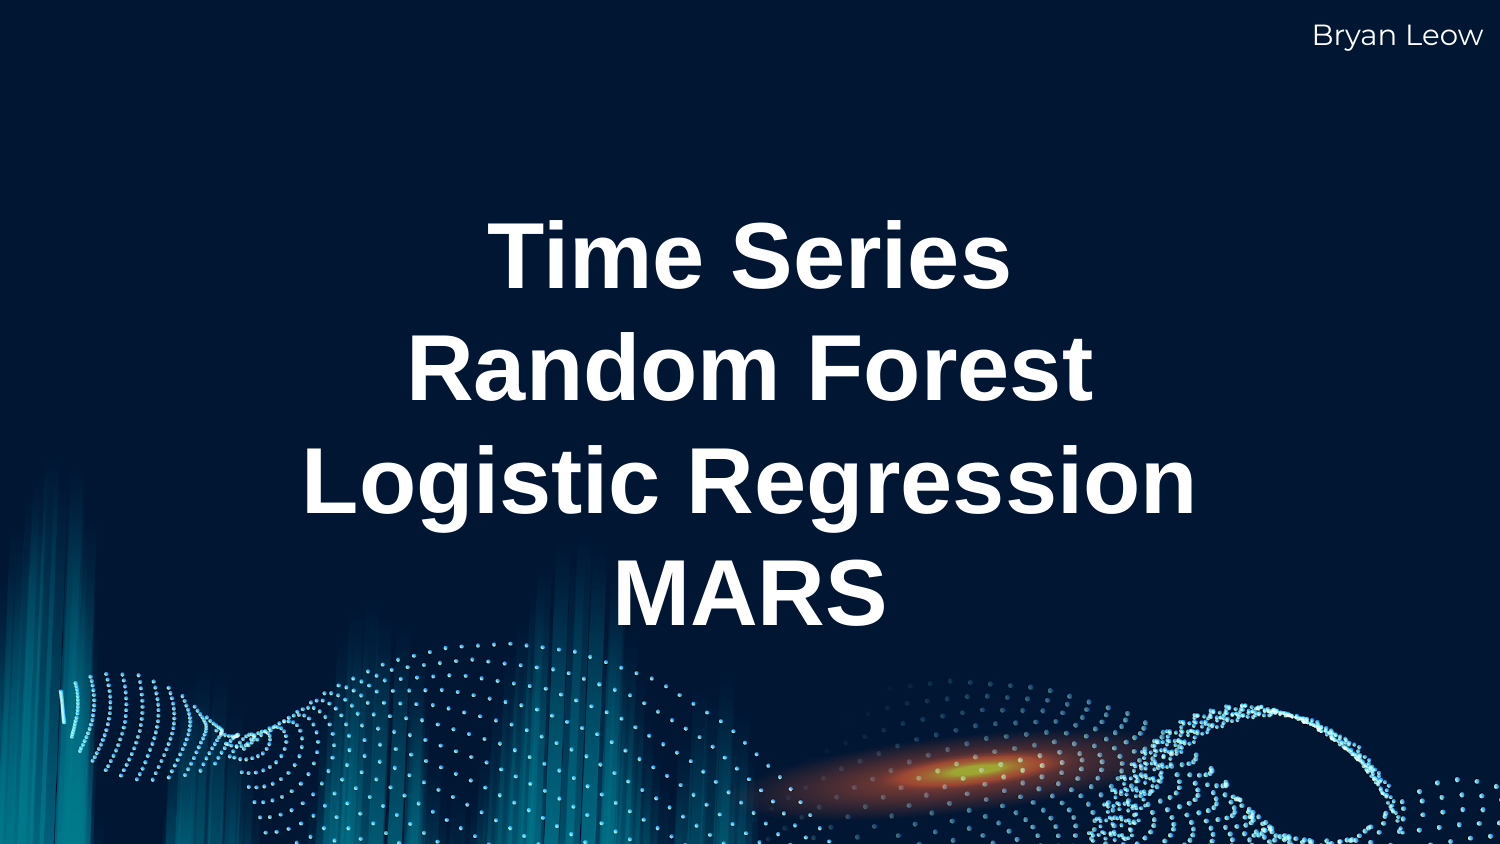

Bryan Leow
# Time Series
Random Forest
Logistic Regression
MARS